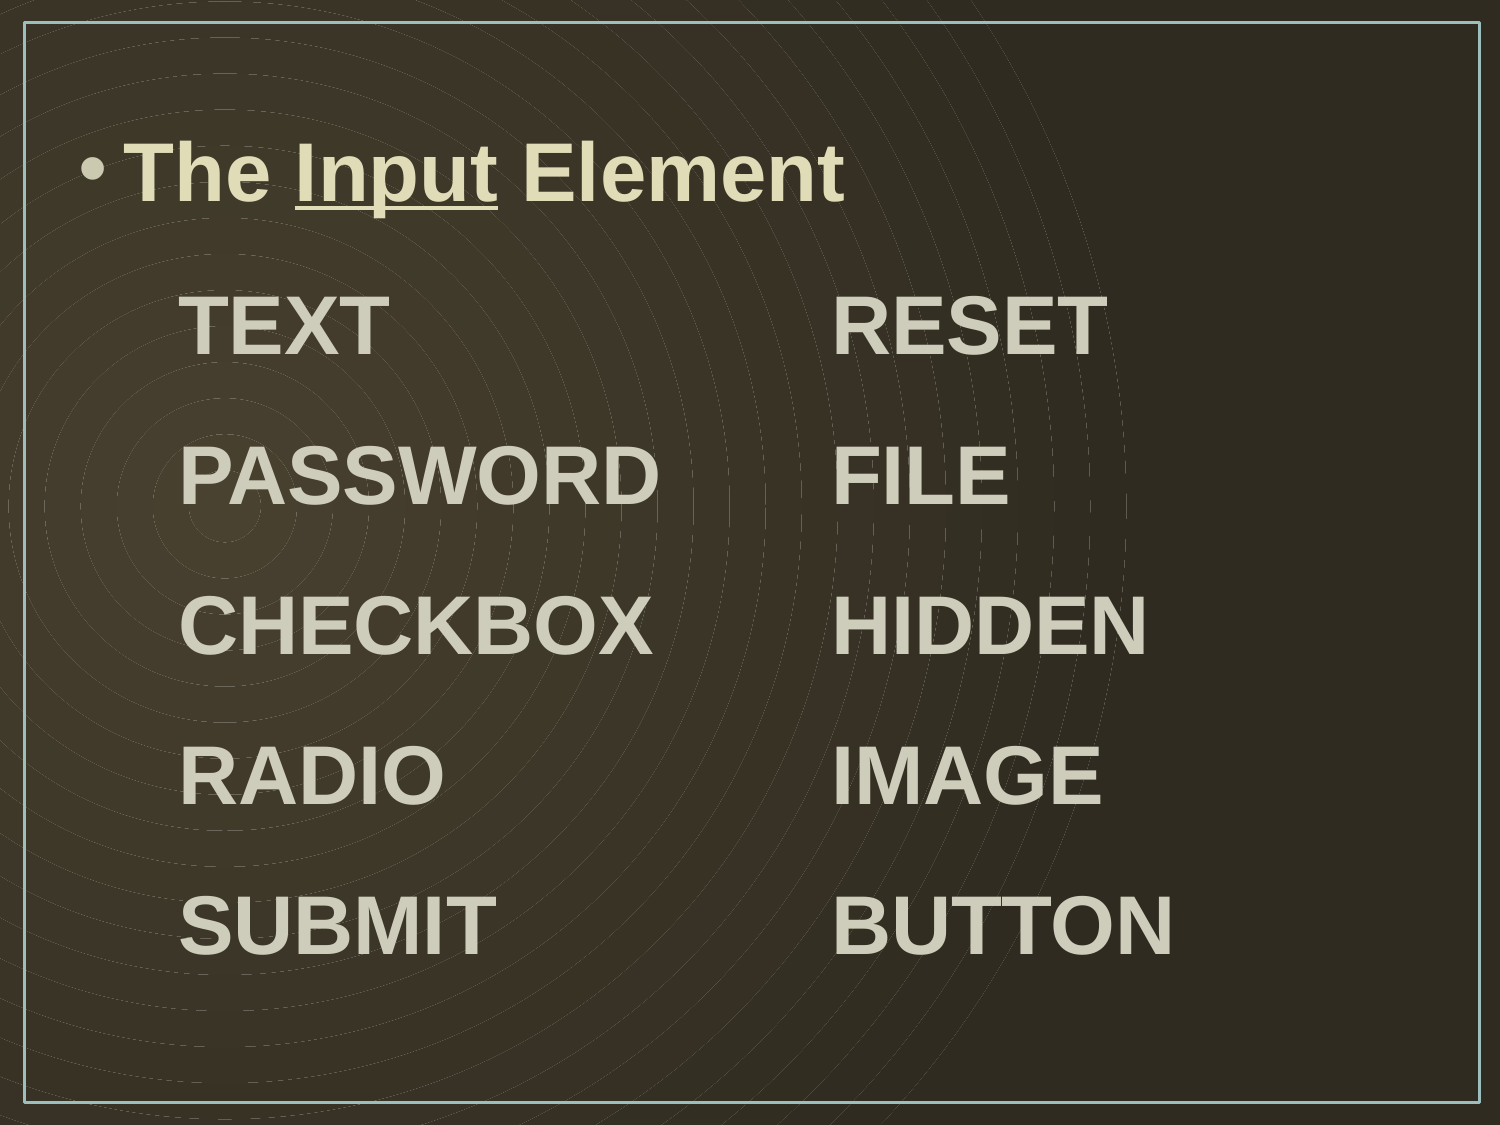

The Input Element
TEXT
PASSWORD
CHECKBOX
RADIO
SUBMIT
RESET
FILE
HIDDEN
IMAGE
BUTTON